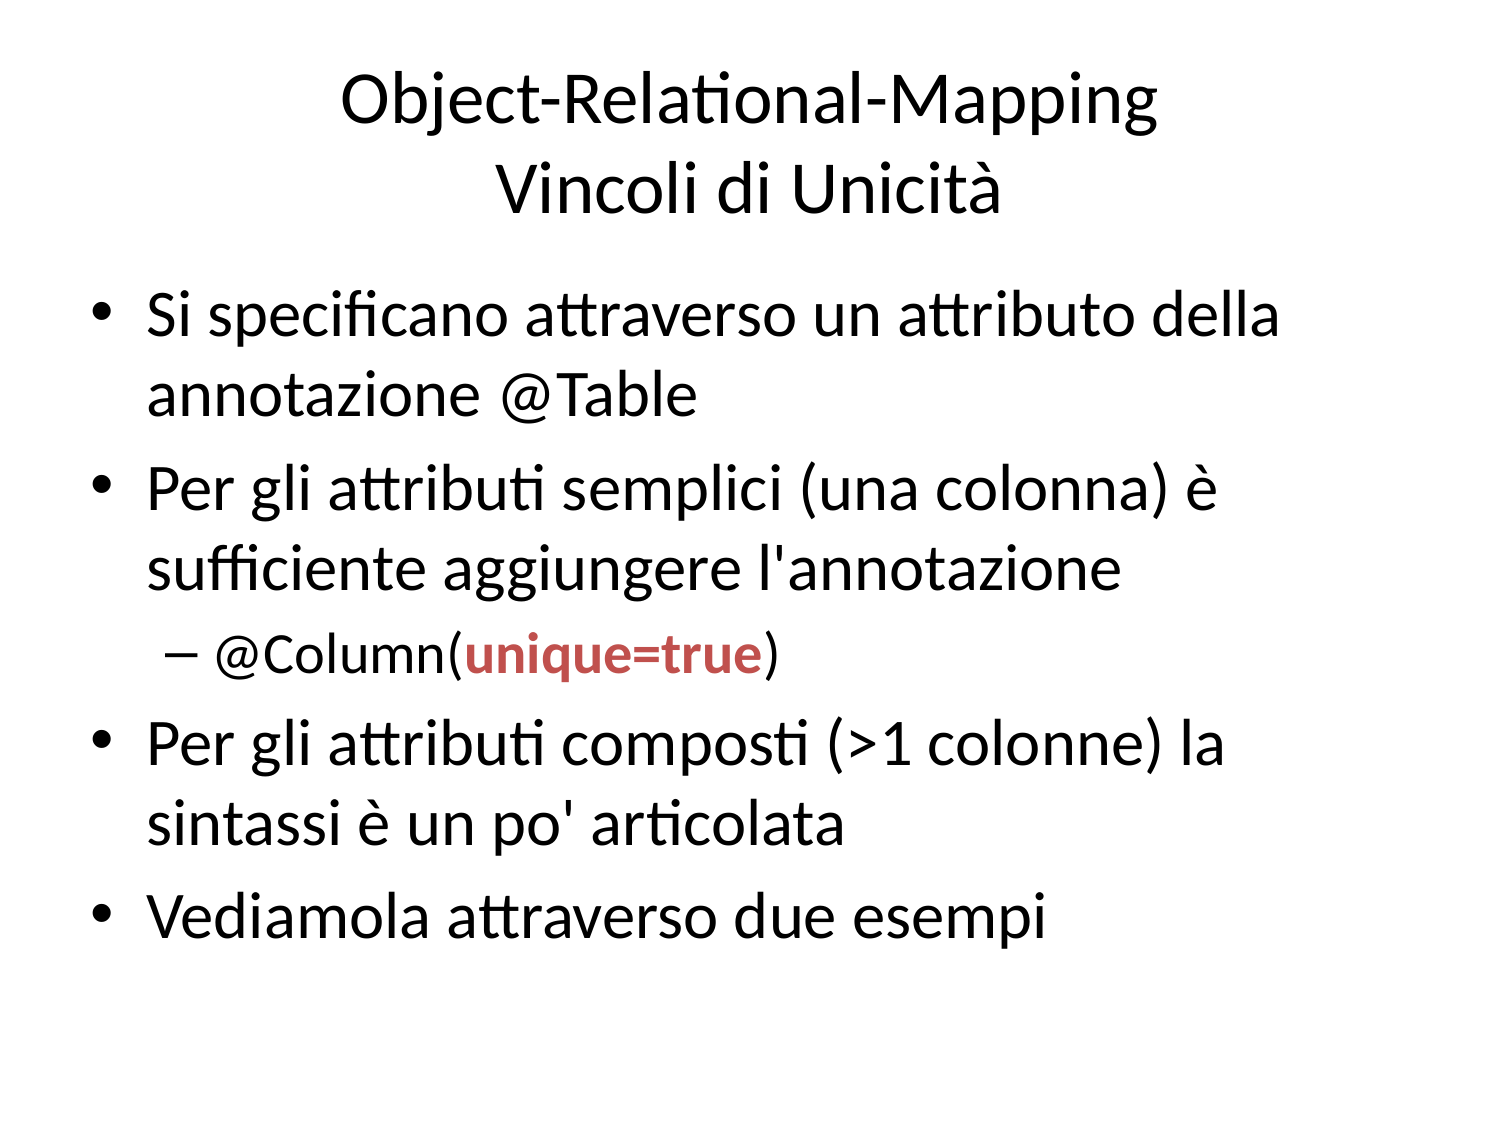

# Object-Relational-Mapping Vincoli di Unicità
Si specificano attraverso un attributo della annotazione @Table
Per gli attributi semplici (una colonna) è sufficiente aggiungere l'annotazione
@Column(unique=true)
Per gli attributi composti (>1 colonne) la sintassi è un po' articolata
Vediamola attraverso due esempi